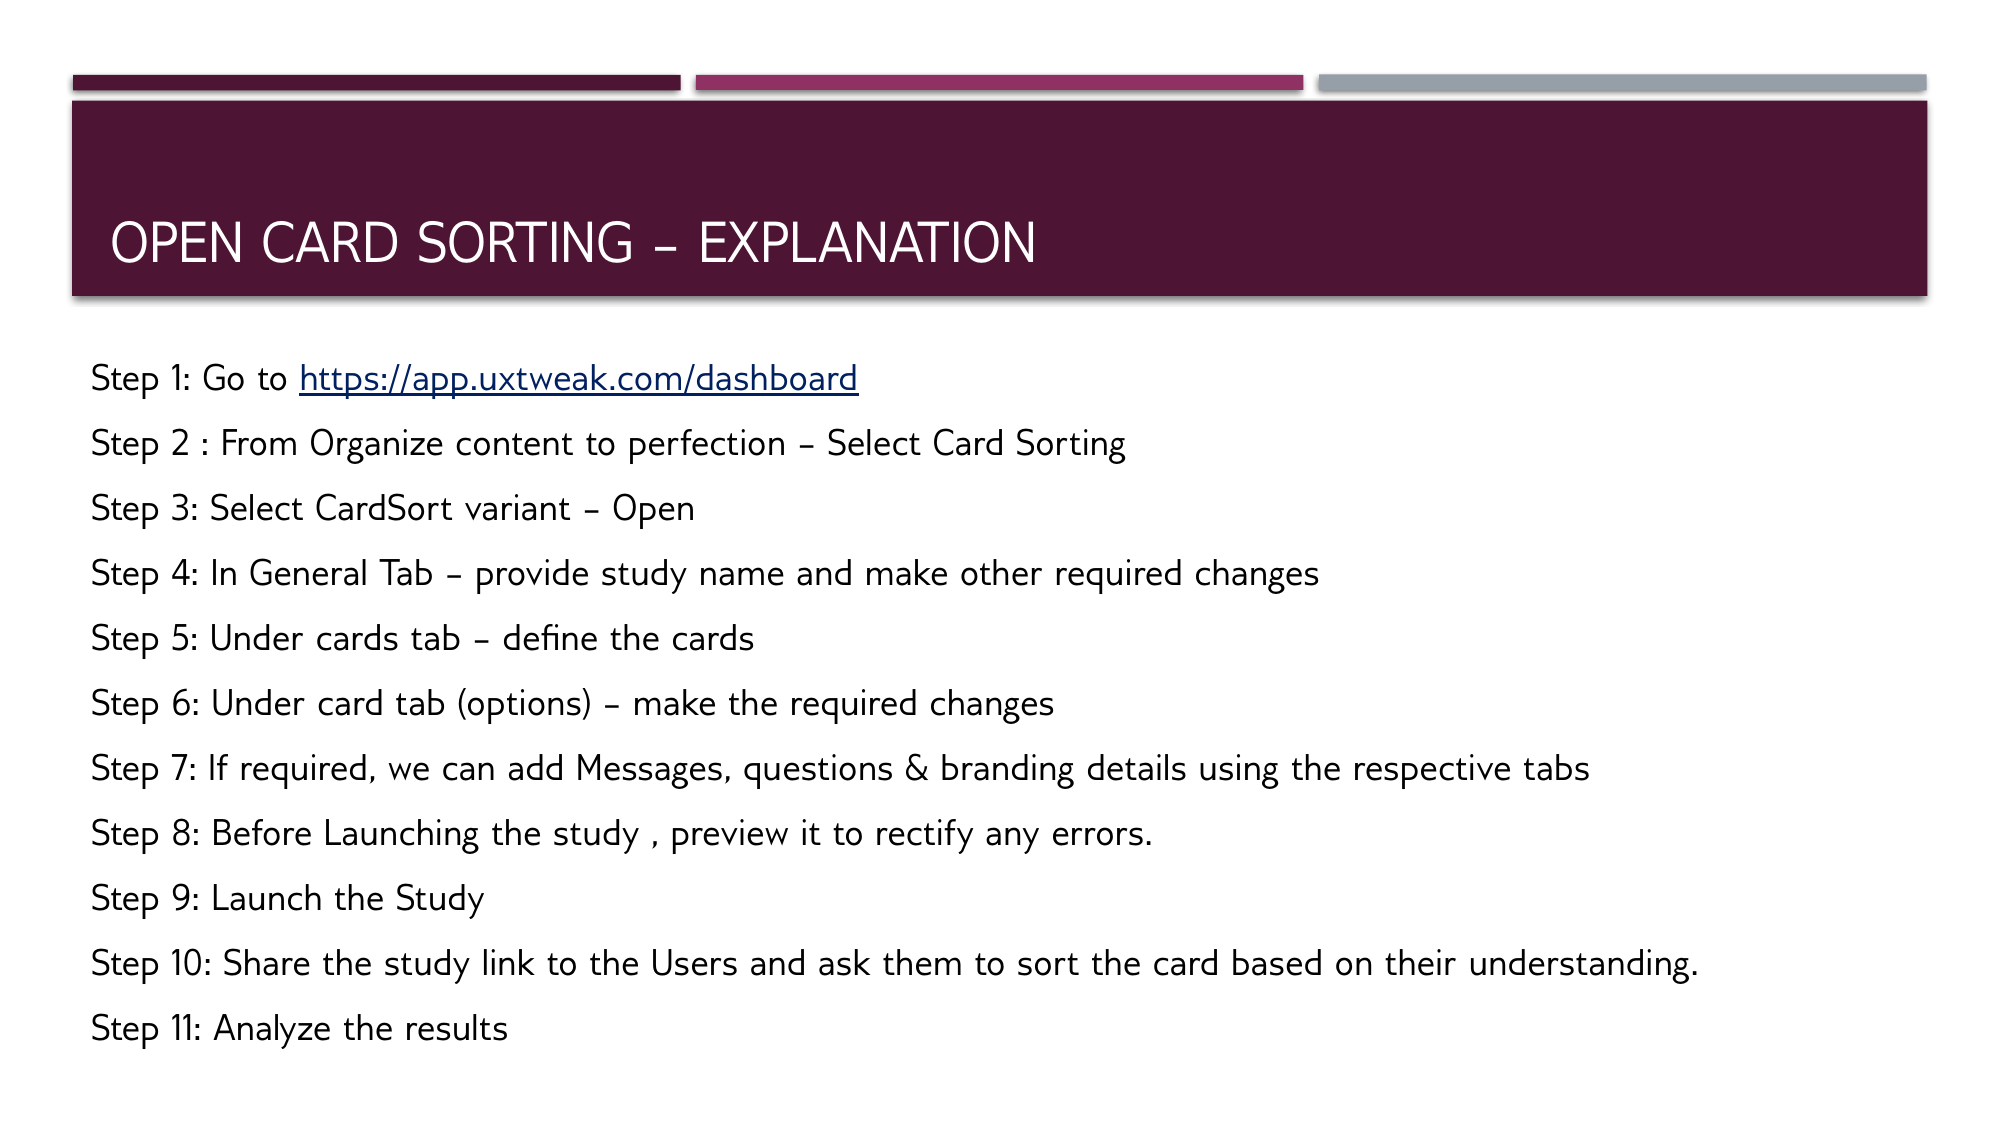

# Open Card sorting – Explanation
Step 1: Go to https://app.uxtweak.com/dashboard
Step 2 : From Organize content to perfection – Select Card Sorting
Step 3: Select CardSort variant – Open
Step 4: In General Tab – provide study name and make other required changes
Step 5: Under cards tab – define the cards
Step 6: Under card tab (options) – make the required changes
Step 7: If required, we can add Messages, questions & branding details using the respective tabs
Step 8: Before Launching the study , preview it to rectify any errors.
Step 9: Launch the Study
Step 10: Share the study link to the Users and ask them to sort the card based on their understanding.
Step 11: Analyze the results